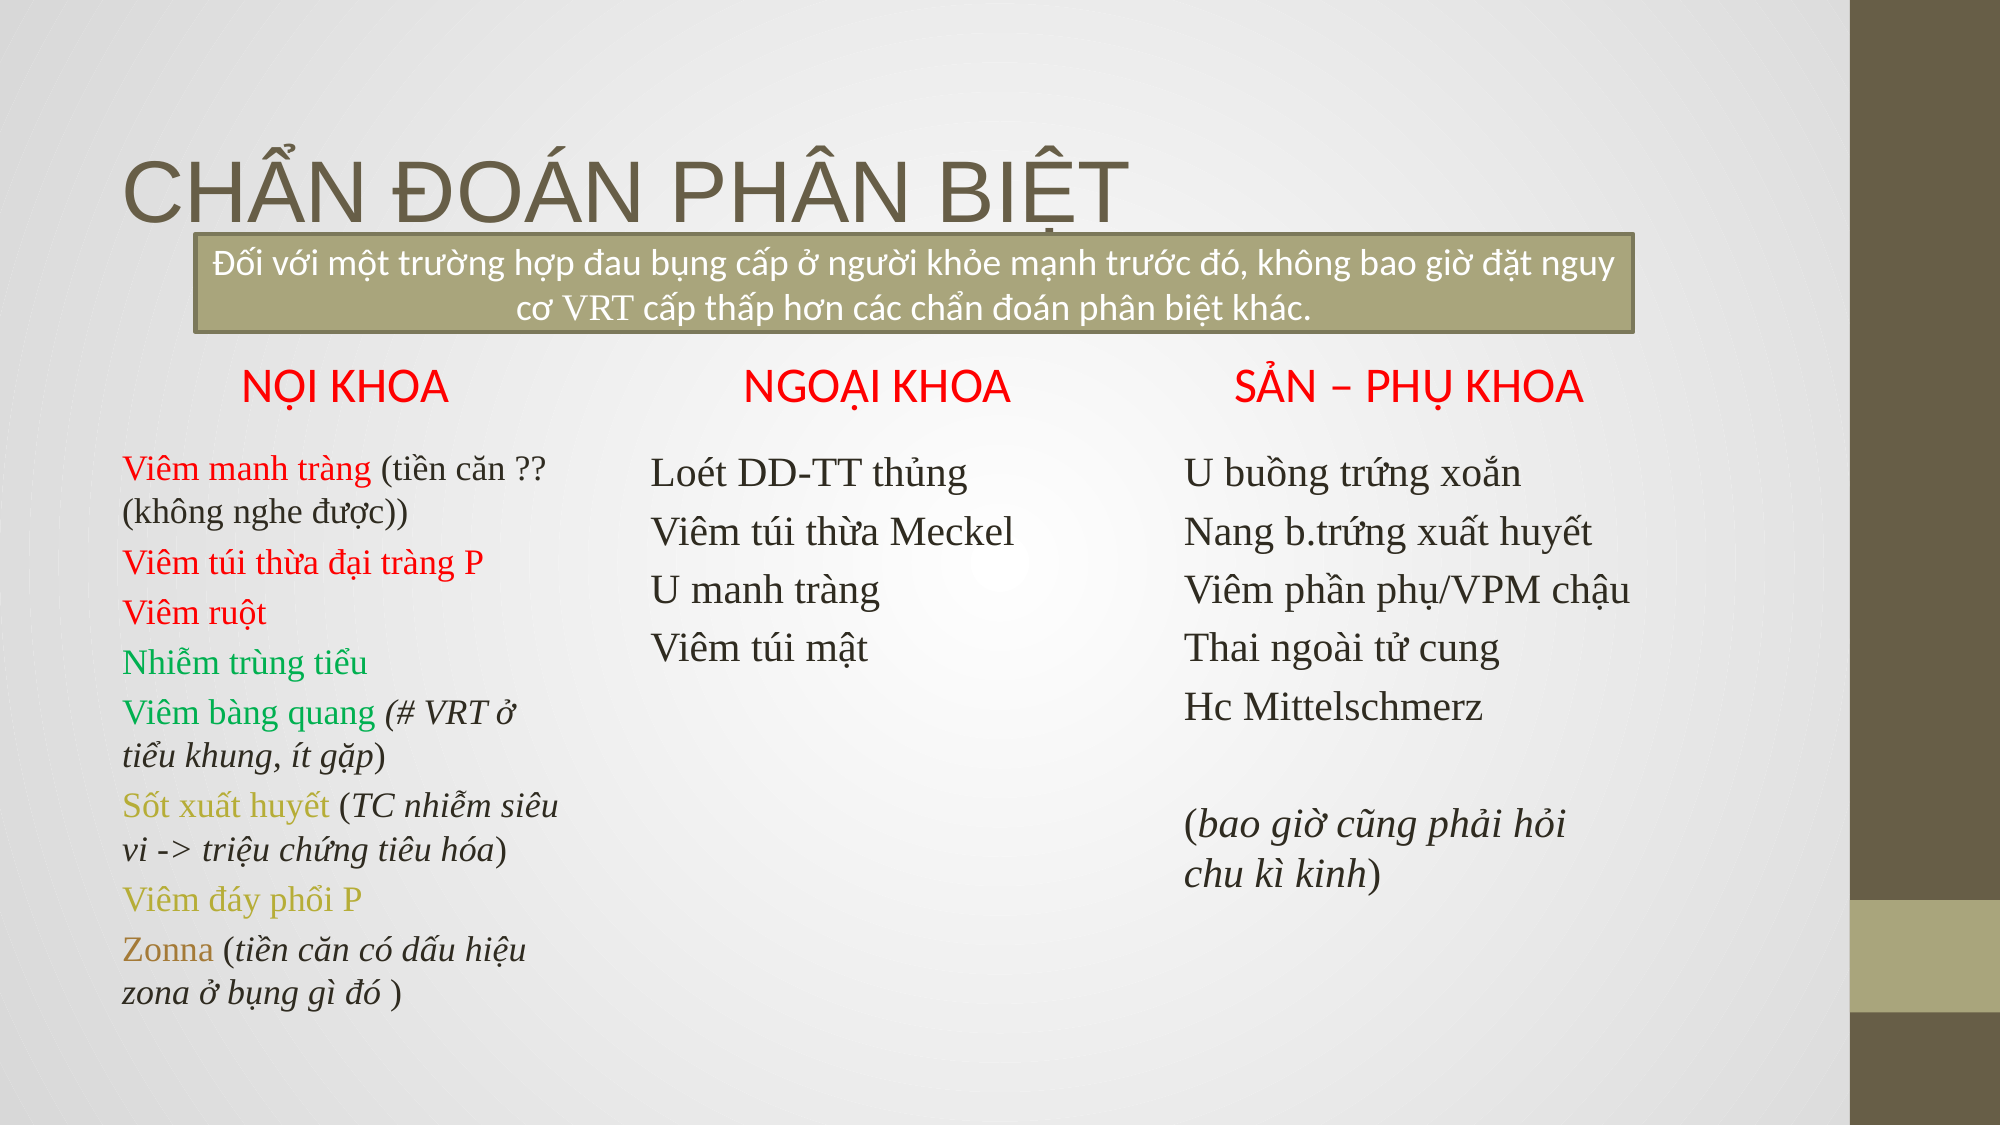

# CHẨN ĐOÁN PHÂN BIỆT
Đối với một trường hợp đau bụng cấp ở người khỏe mạnh trước đó, không bao giờ đặt nguy cơ VRT cấp thấp hơn các chẩn đoán phân biệt khác.
NỘI KHOA
NGOẠI KHOA
SẢN – PHỤ KHOA
Viêm manh tràng (tiền căn ?? (không nghe được))
Viêm túi thừa đại tràng P
Viêm ruột
Nhiễm trùng tiểu
Viêm bàng quang (# VRT ở tiểu khung, ít gặp)
Sốt xuất huyết (TC nhiễm siêu vi -> triệu chứng tiêu hóa)
Viêm đáy phổi P
Zonna (tiền căn có dấu hiệu zona ở bụng gì đó )
Loét DD-TT thủng
Viêm túi thừa Meckel
U manh tràng
Viêm túi mật
U buồng trứng xoắn
Nang b.trứng xuất huyết
Viêm phần phụ/VPM chậu
Thai ngoài tử cung
Hc Mittelschmerz

(bao giờ cũng phải hỏi chu kì kinh)